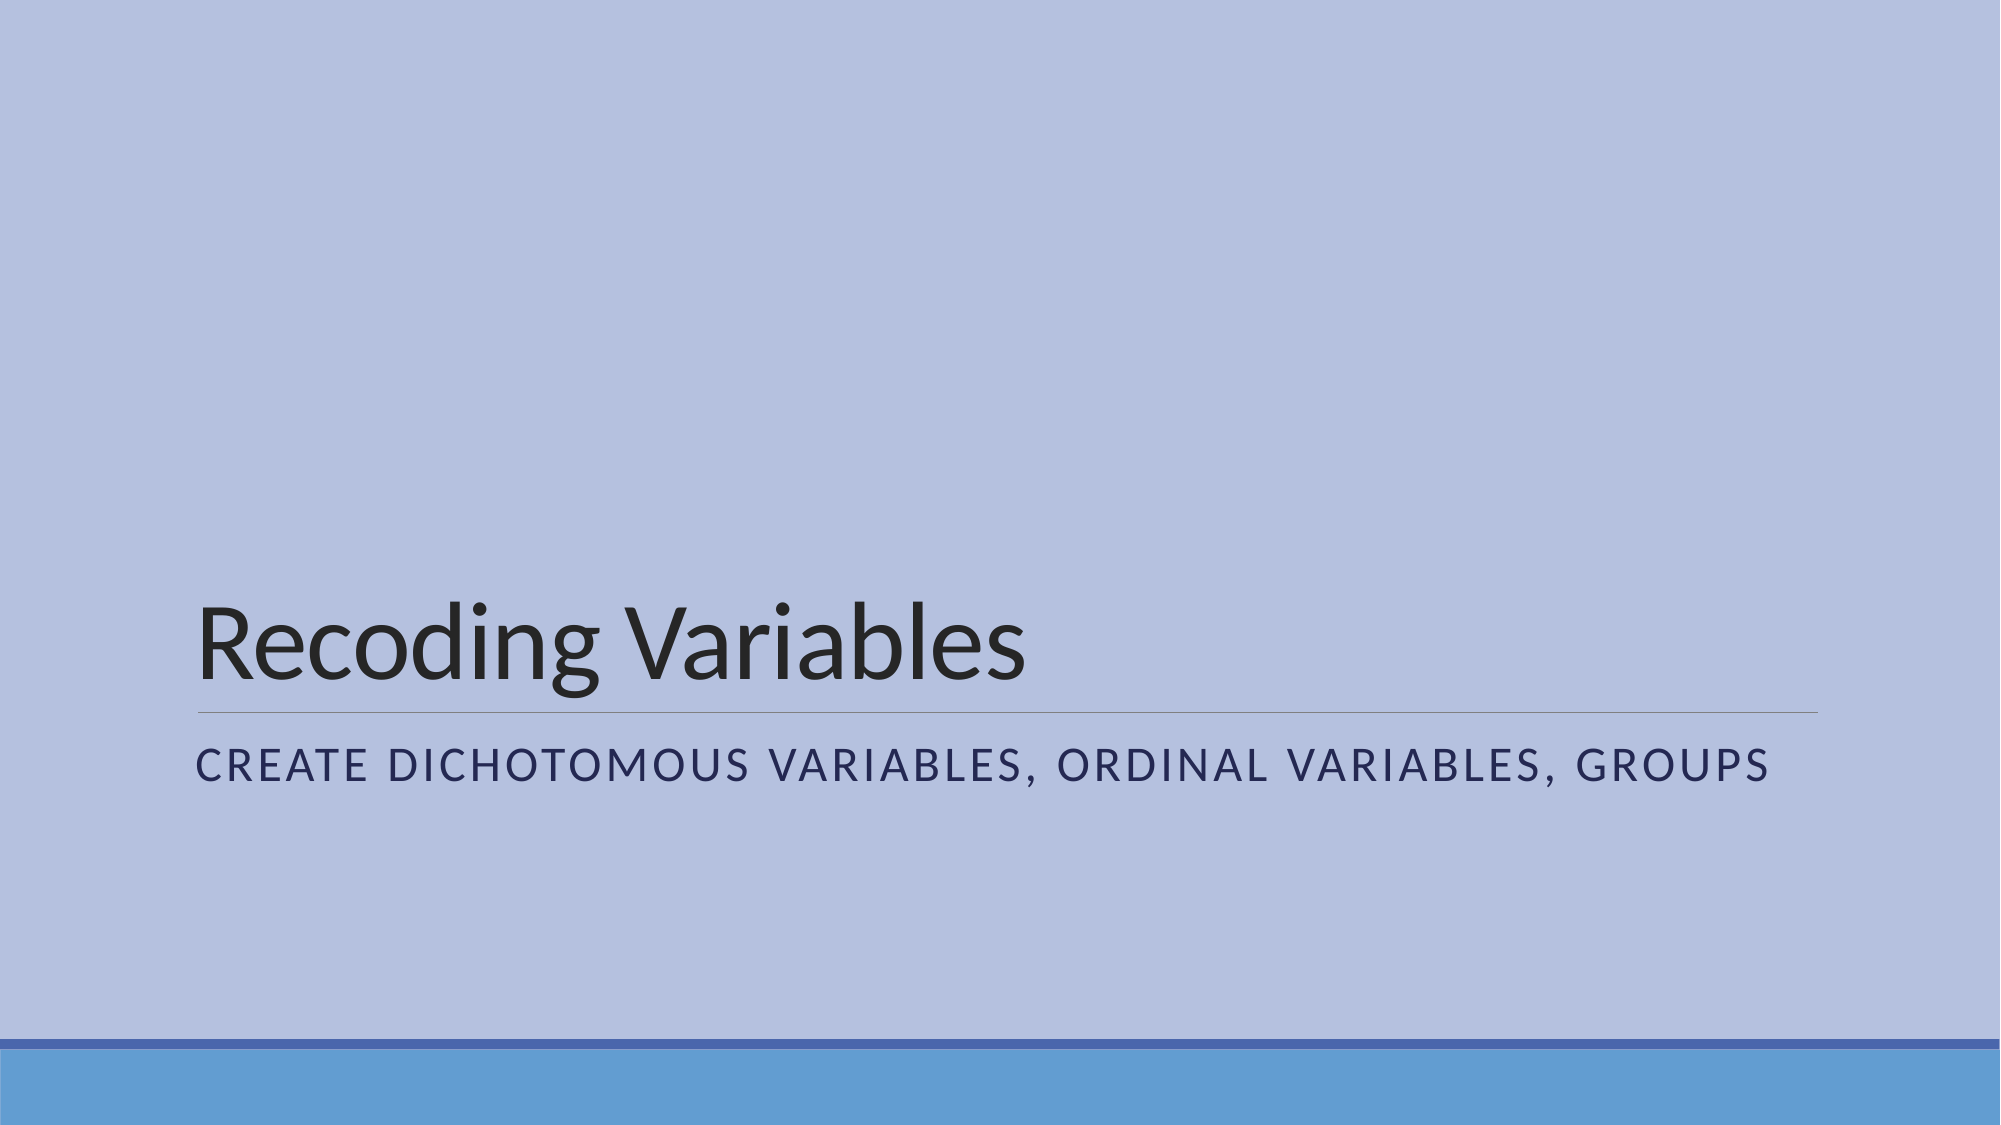

# Recoding Variables
Create dichotomous variables, ordinal variables, groups